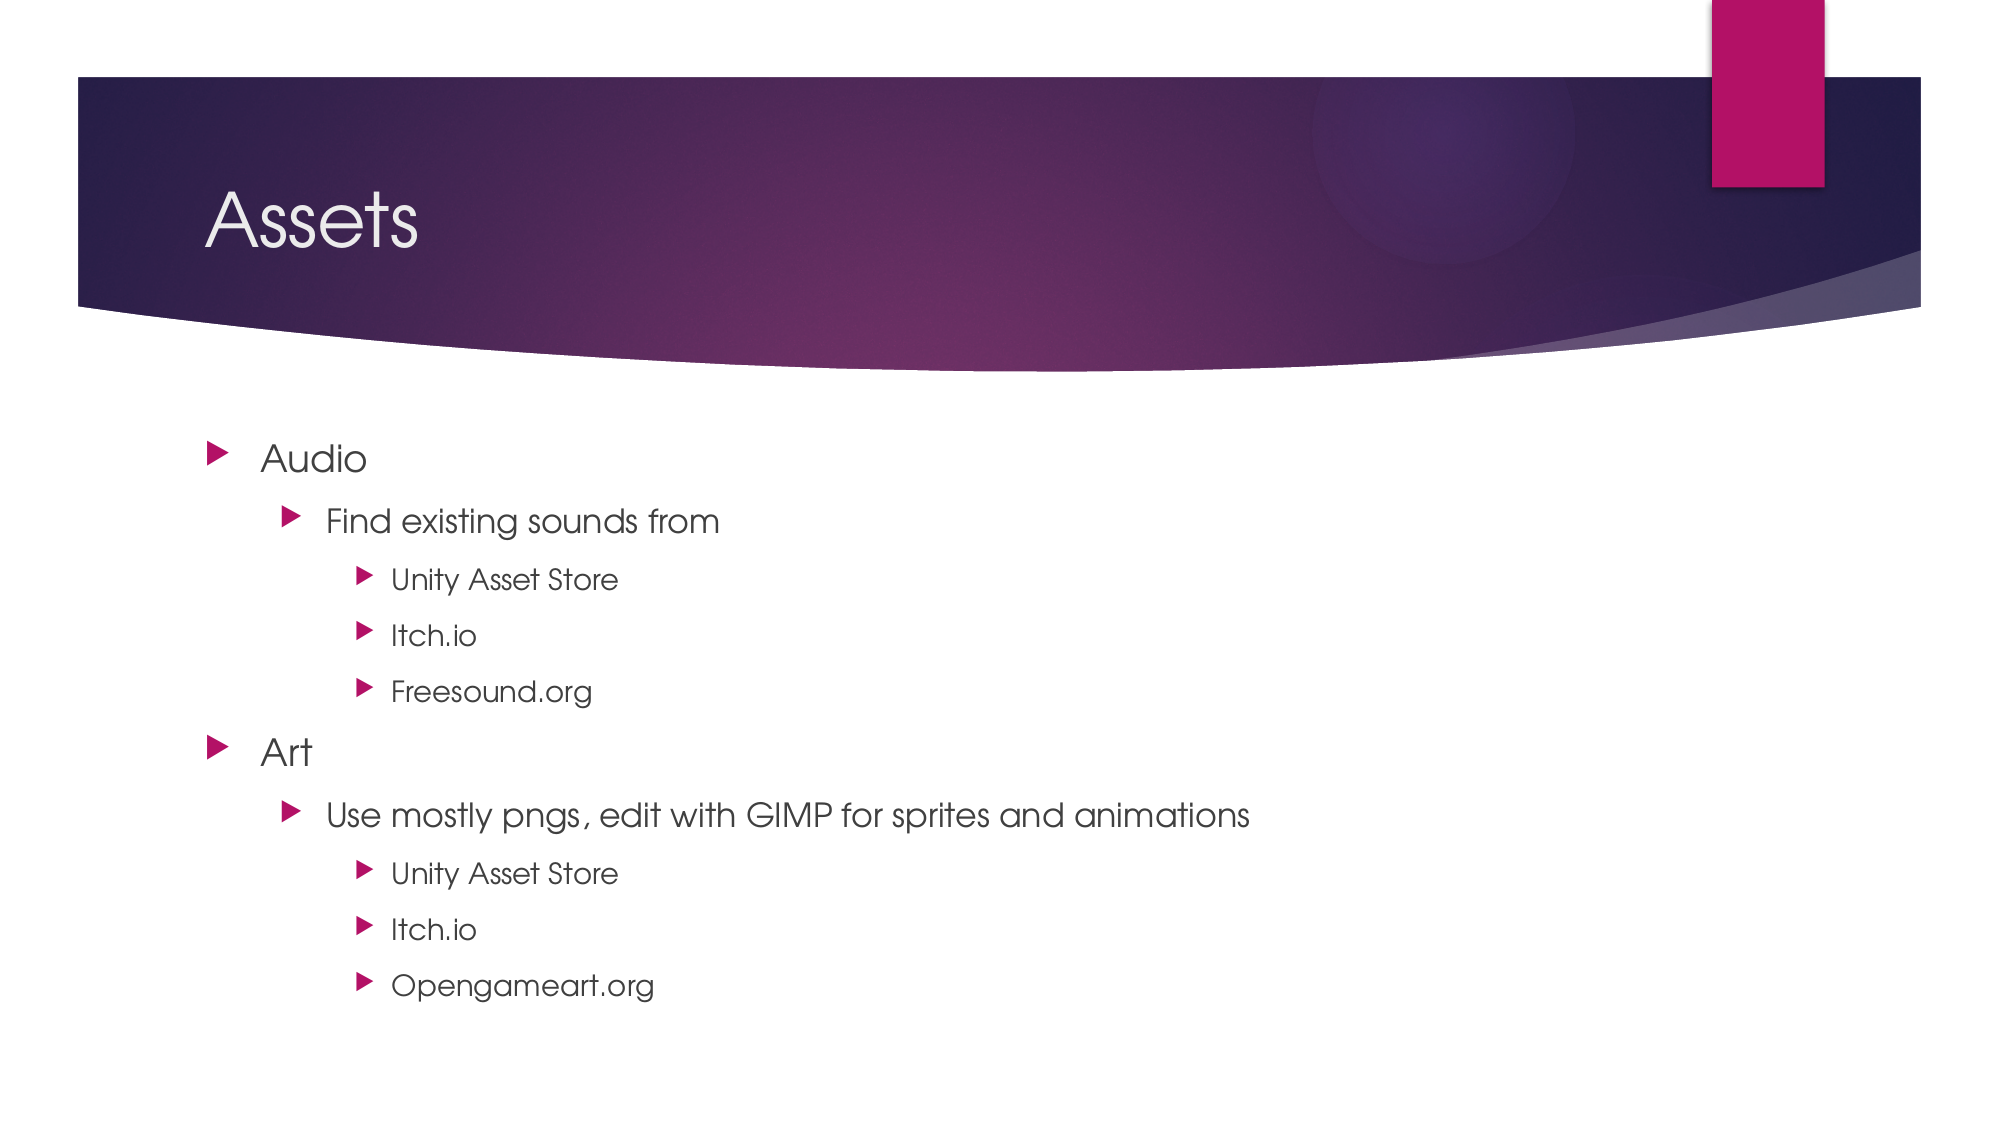

# Assets
Audio
Find existing sounds from
Unity Asset Store
Itch.io
Freesound.org
Art
Use mostly pngs, edit with GIMP for sprites and animations
Unity Asset Store
Itch.io
Opengameart.org